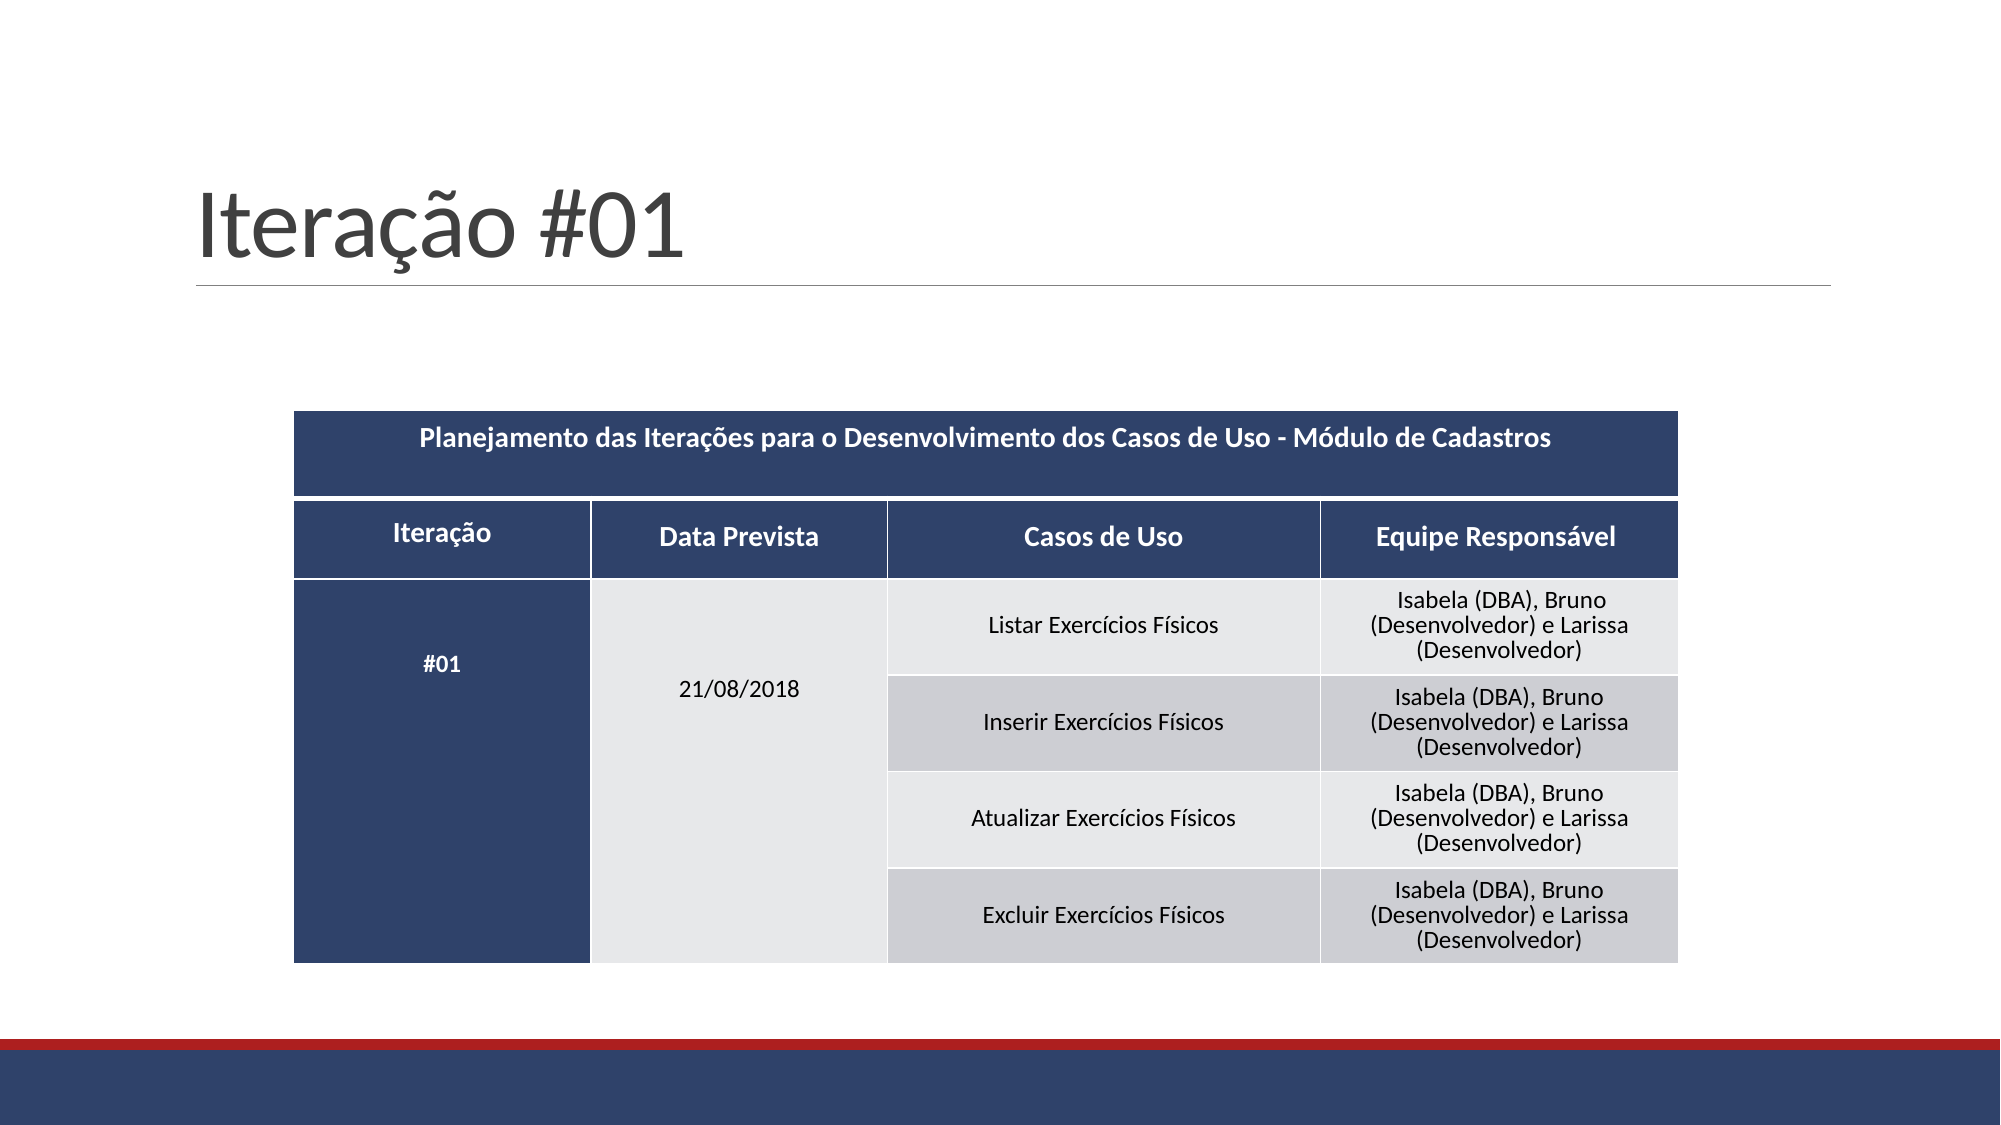

# Iteração #01
| Planejamento das Iterações para o Desenvolvimento dos Casos de Uso - Módulo de Cadastros |  |  |  |
| --- | --- | --- | --- |
| Iteração | Data Prevista | Casos de Uso | Equipe Responsável |
| #01 | 21/08/2018 | Listar Exercícios Físicos | Isabela (DBA), Bruno (Desenvolvedor) e Larissa (Desenvolvedor) |
|  |  | Inserir Exercícios Físicos | Isabela (DBA), Bruno (Desenvolvedor) e Larissa (Desenvolvedor) |
|  |  | Atualizar Exercícios Físicos | Isabela (DBA), Bruno (Desenvolvedor) e Larissa (Desenvolvedor) |
|  |  | Excluir Exercícios Físicos | Isabela (DBA), Bruno (Desenvolvedor) e Larissa (Desenvolvedor) |